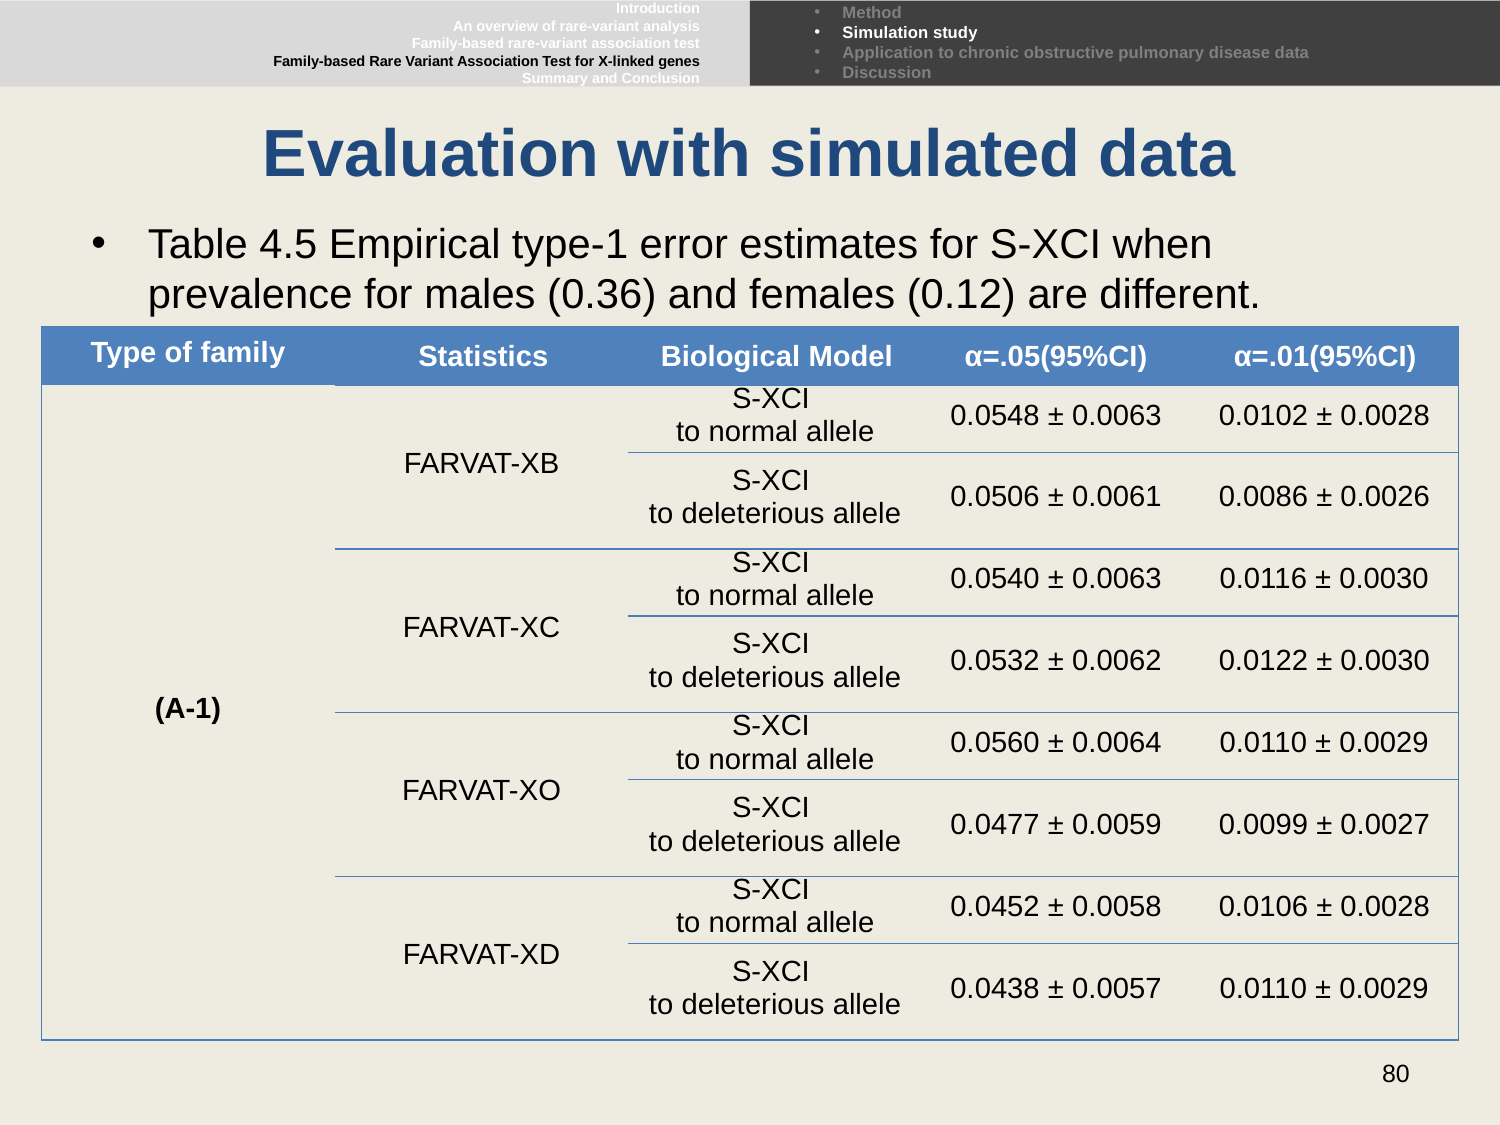

Introduction
An overview of rare-variant analysis
Family-based rare-variant association test
Family-based Rare Variant Association Test for X-linked genes
Summary and Conclusion
Method
Simulation study
Application to chronic obstructive pulmonary disease data
Discussion

# Evaluation with simulated data
Table 4.5 Empirical type-1 error estimates for S-XCI when prevalence for males (0.36) and females (0.12) are different.
| Type of family | Statistics | Biological Model | α=.05(95%CI) | α=.01(95%CI) |
| --- | --- | --- | --- | --- |
| (A-1) | FARVAT-XB | S-XCI to normal allele | 0.0548 ± 0.0063 | 0.0102 ± 0.0028 |
|  |  | S-XCI to deleterious allele | 0.0506 ± 0.0061 | 0.0086 ± 0.0026 |
|  | FARVAT-XC | S-XCI to normal allele | 0.0540 ± 0.0063 | 0.0116 ± 0.0030 |
|  |  | S-XCI to deleterious allele | 0.0532 ± 0.0062 | 0.0122 ± 0.0030 |
|  | FARVAT-XO | S-XCI to normal allele | 0.0560 ± 0.0064 | 0.0110 ± 0.0029 |
|  |  | S-XCI to deleterious allele | 0.0477 ± 0.0059 | 0.0099 ± 0.0027 |
|  | FARVAT-XD | S-XCI to normal allele | 0.0452 ± 0.0058 | 0.0106 ± 0.0028 |
|  |  | S-XCI to deleterious allele | 0.0438 ± 0.0057 | 0.0110 ± 0.0029 |
80